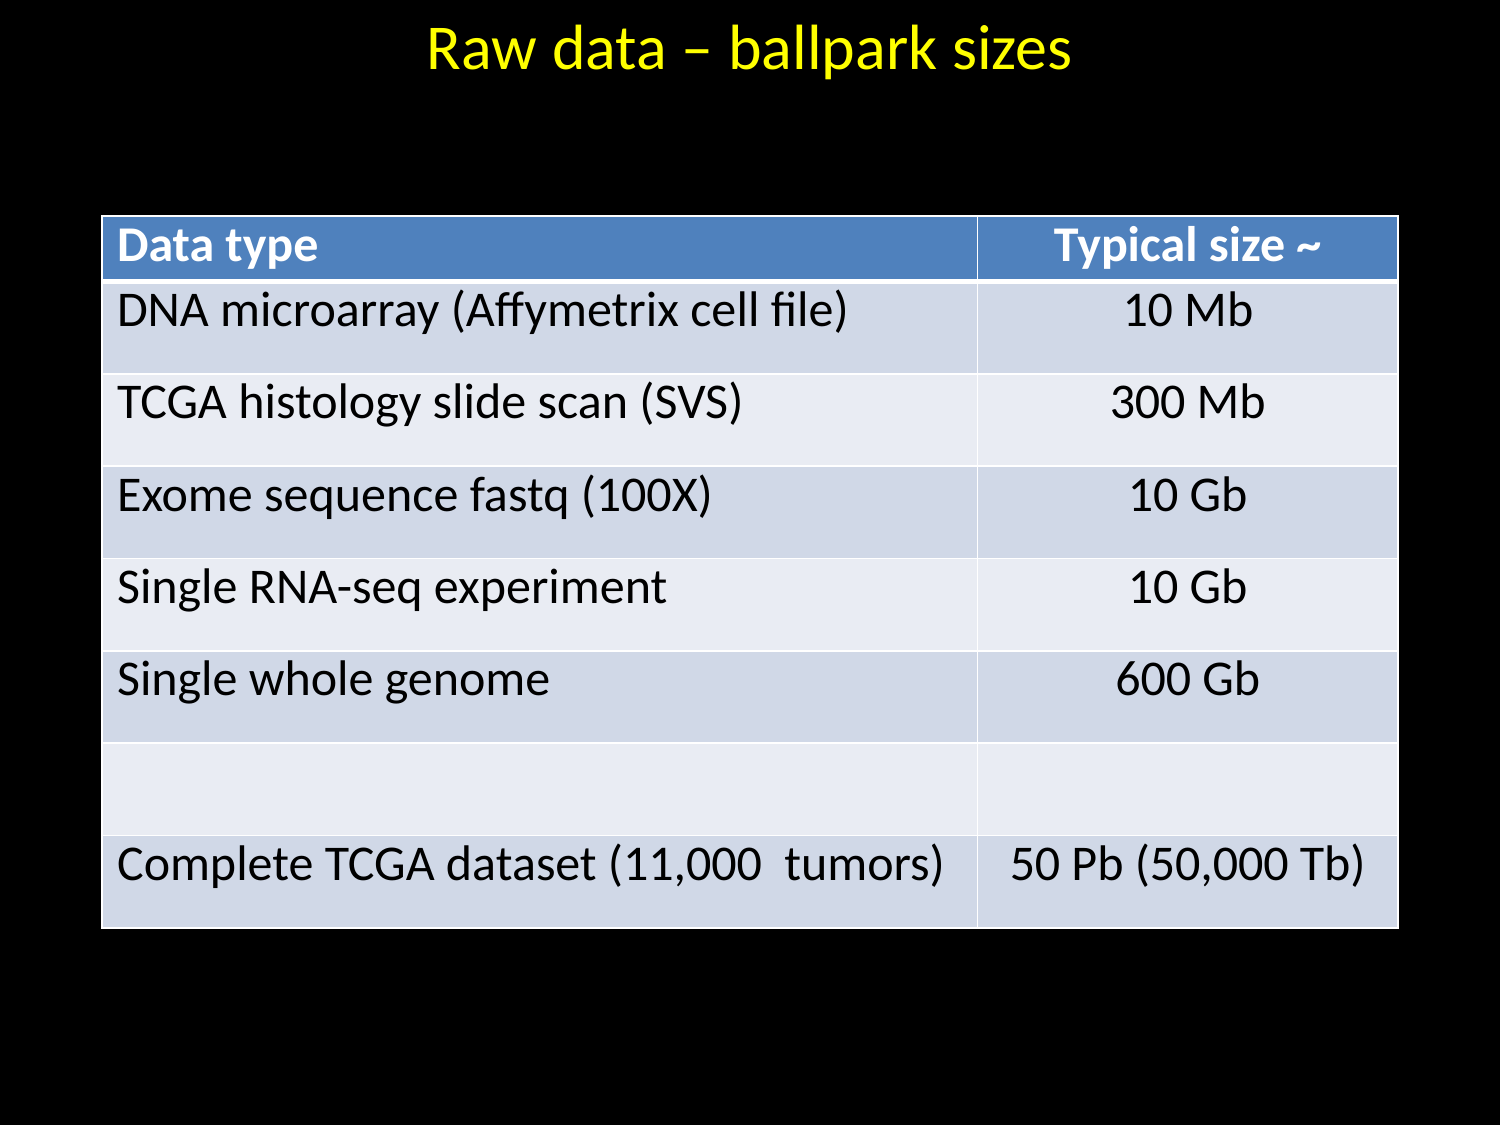

# Raw data – ballpark sizes
| Data type | Typical size ~ |
| --- | --- |
| DNA microarray (Affymetrix cell file) | 10 Mb |
| TCGA histology slide scan (SVS) | 300 Mb |
| Exome sequence fastq (100X) | 10 Gb |
| Single RNA-seq experiment | 10 Gb |
| Single whole genome | 600 Gb |
|  |  |
| Complete TCGA dataset (11,000 tumors) | 50 Pb (50,000 Tb) |